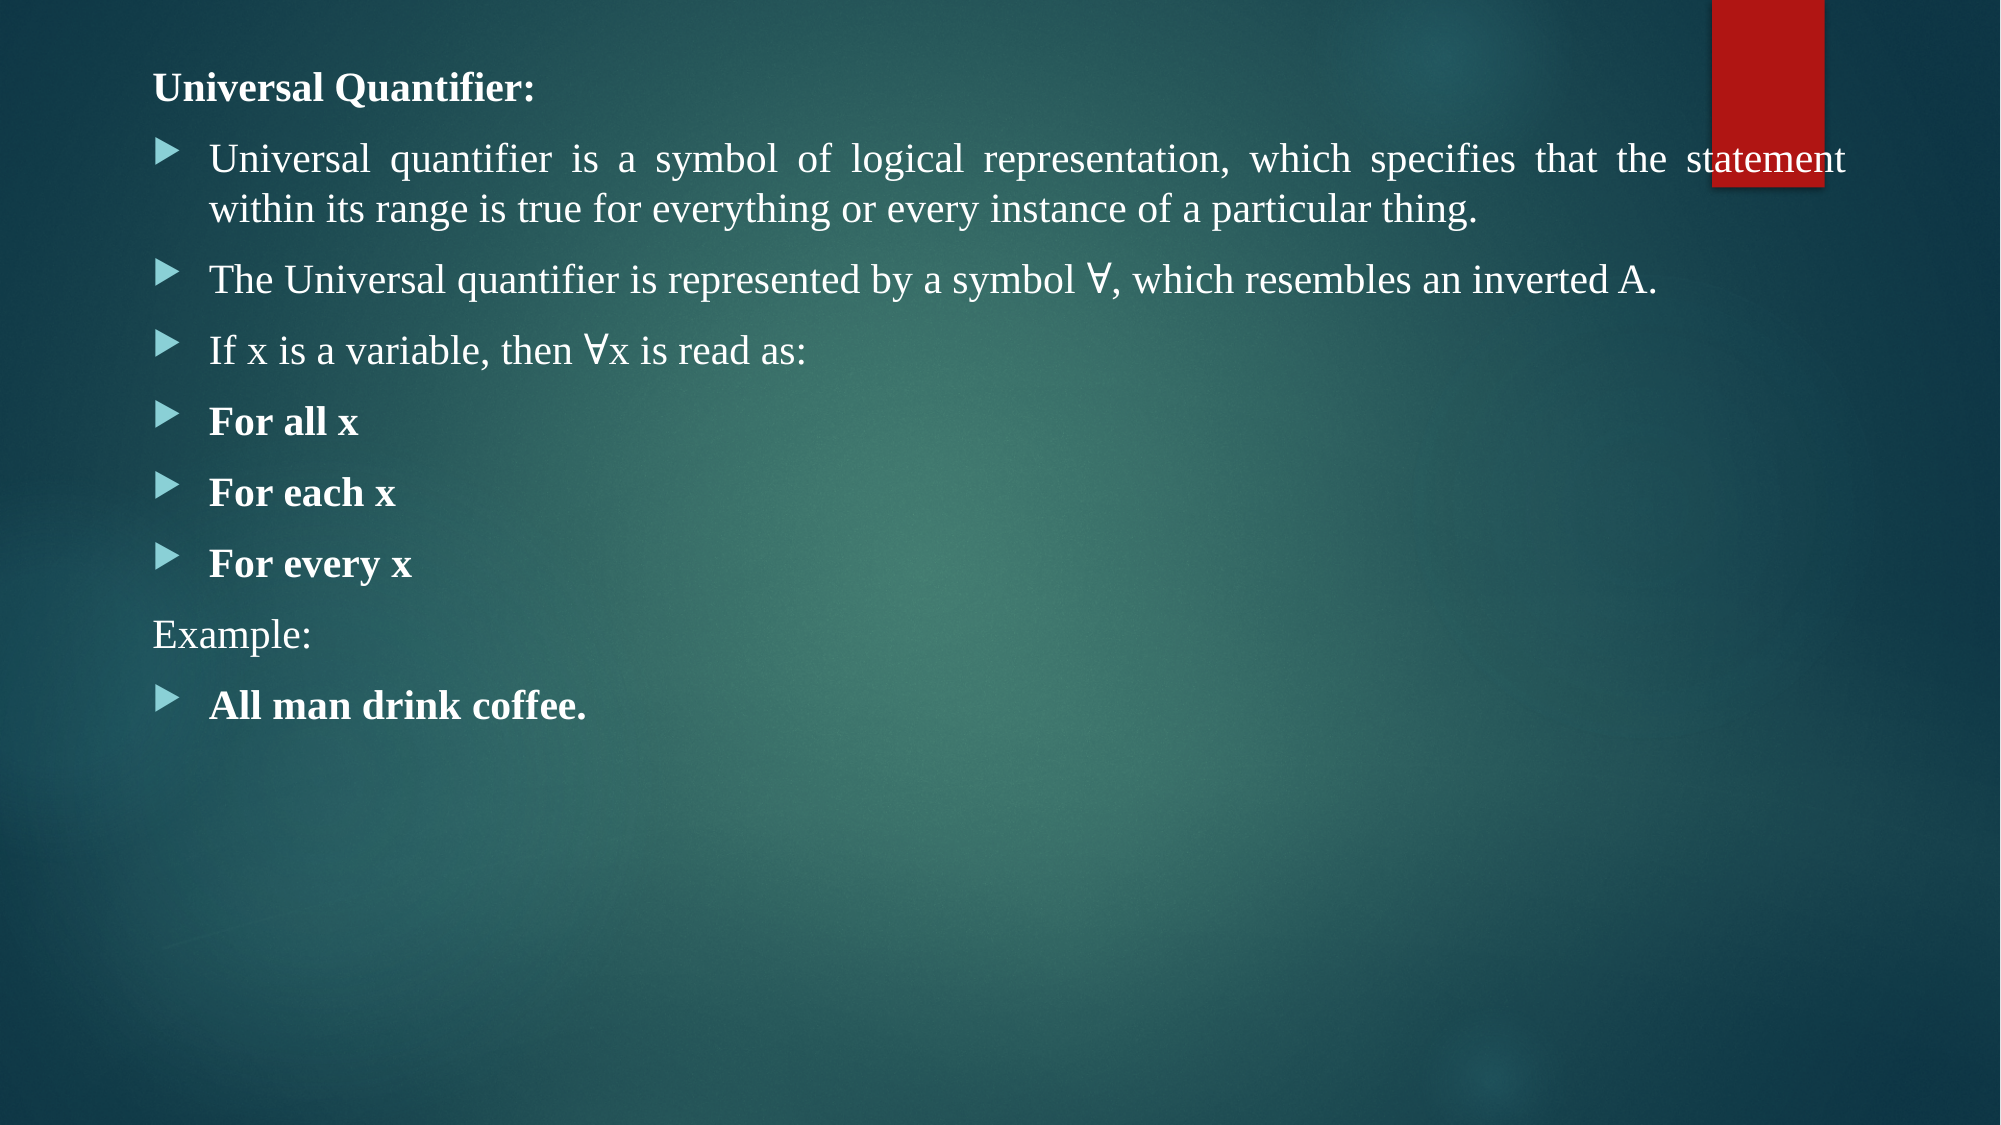

Universal Quantifier:
Universal quantifier is a symbol of logical representation, which specifies that the statement within its range is true for everything or every instance of a particular thing.
The Universal quantifier is represented by a symbol ∀, which resembles an inverted A.
If x is a variable, then ∀x is read as:
For all x
For each x
For every x
Example:
All man drink coffee.